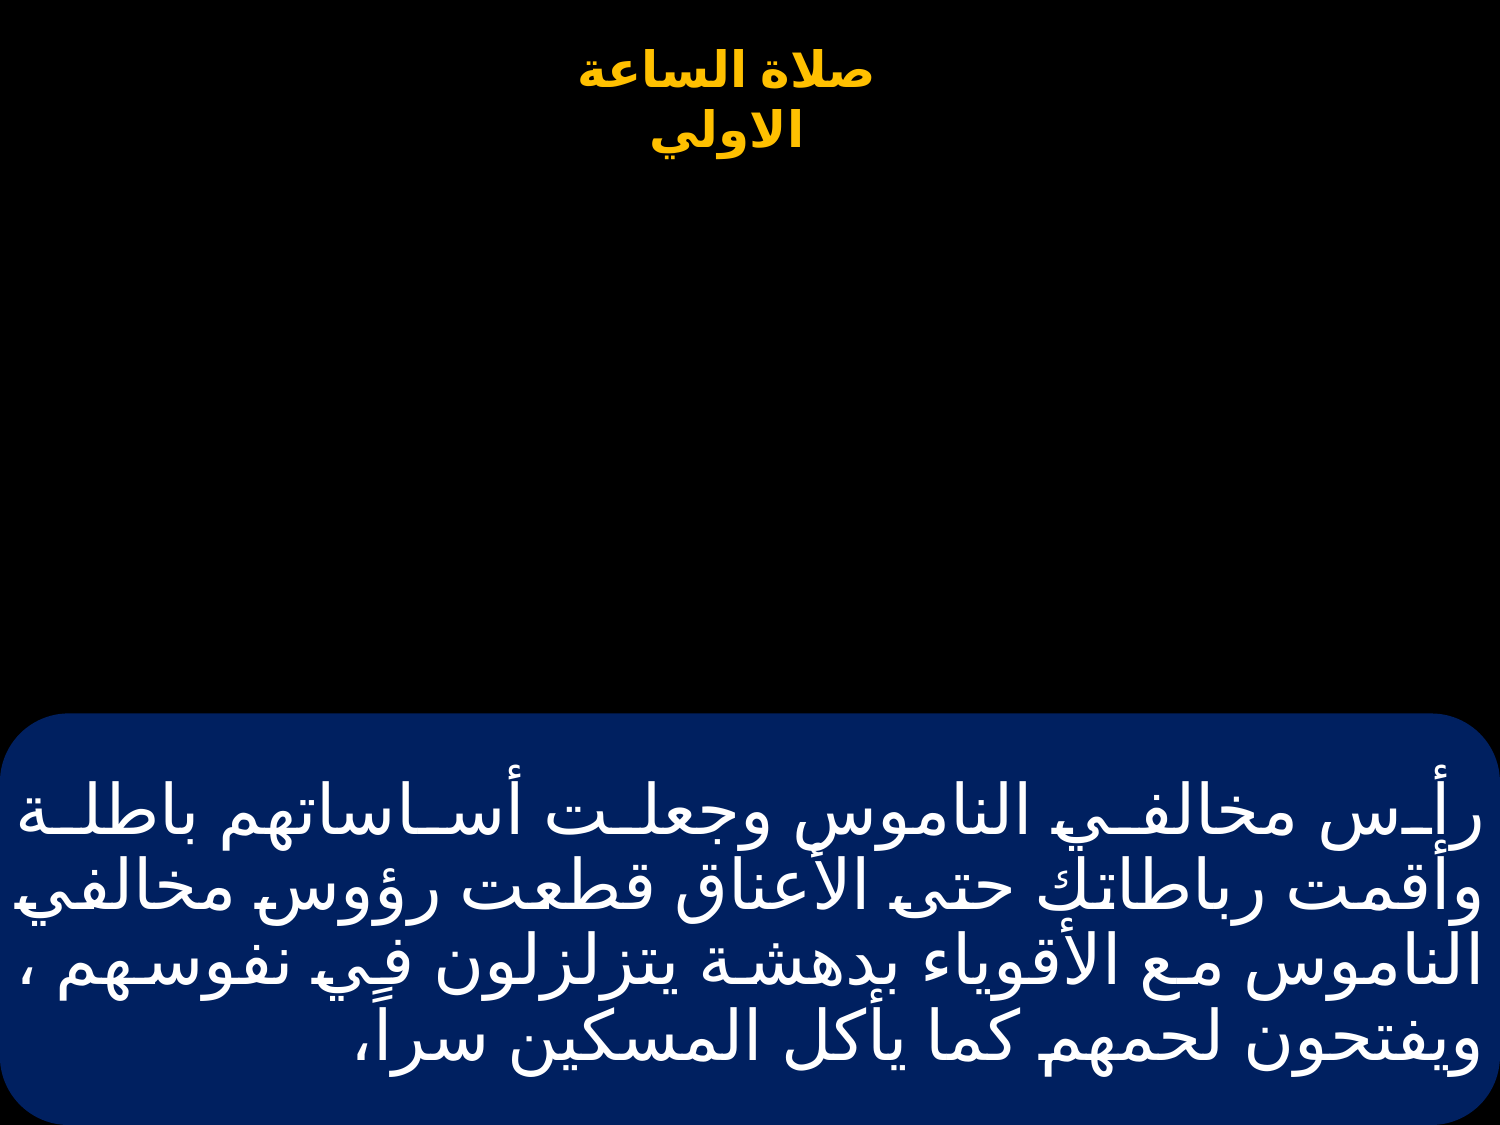

# رأس مخالفي الناموس وجعلت أساساتهم باطلة وأقمت رباطاتك حتى الأعناق قطعت رؤوس مخالفي الناموس مع الأقوياء بدهشة يتزلزلون في نفوسهم ، ويفتحون لحمهم كما يأكل المسكين سراً،